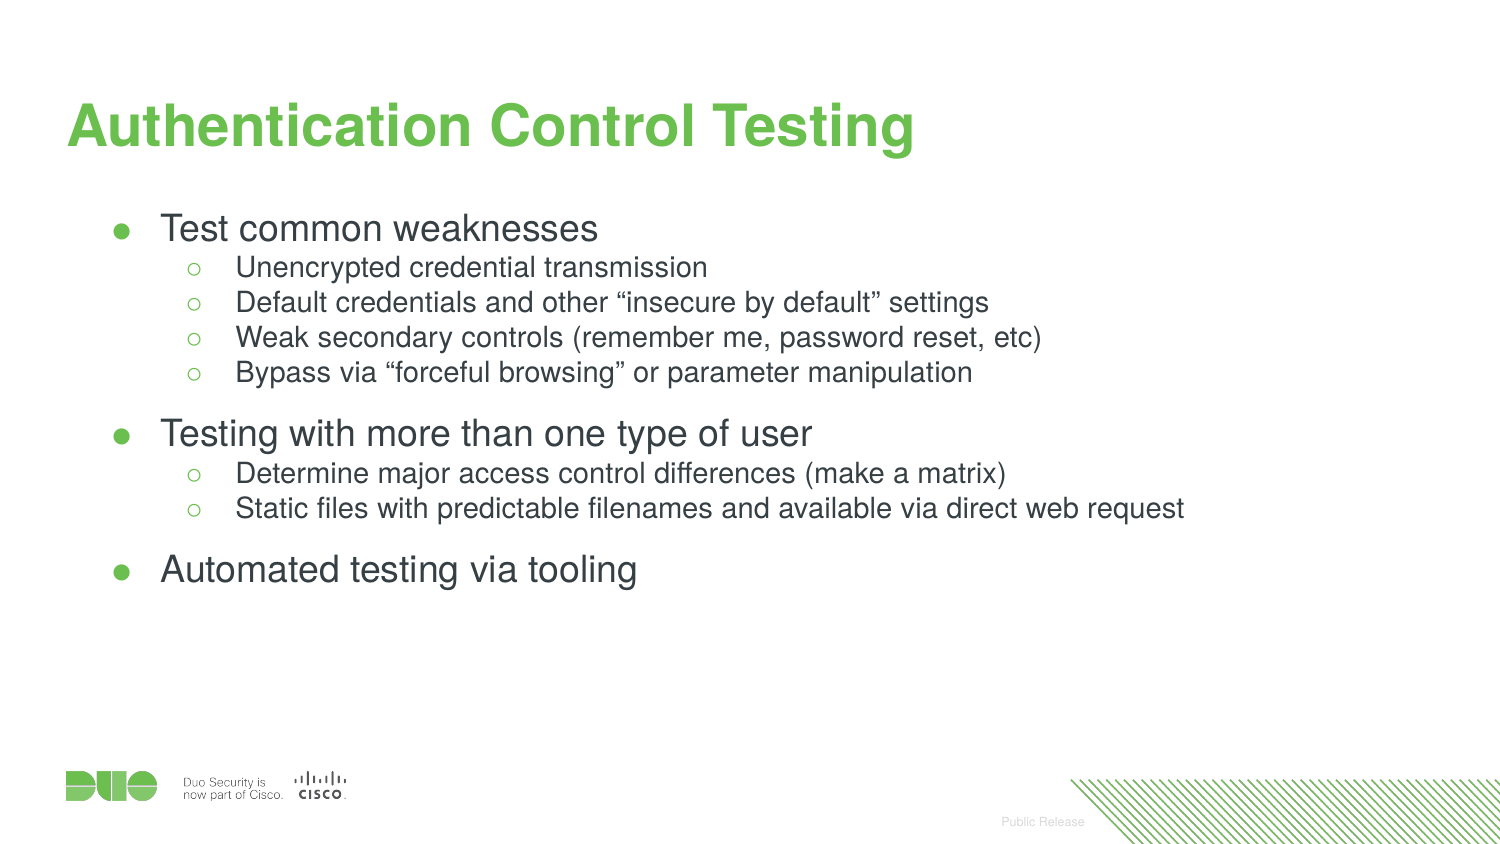

# Authentication Control Testing
Test common weaknesses
Unencrypted credential transmission
Default credentials and other “insecure by default” settings
Weak secondary controls (remember me, password reset, etc)
Bypass via “forceful browsing” or parameter manipulation
Testing with more than one type of user
Determine major access control differences (make a matrix)
Static files with predictable filenames and available via direct web request
Automated testing via tooling